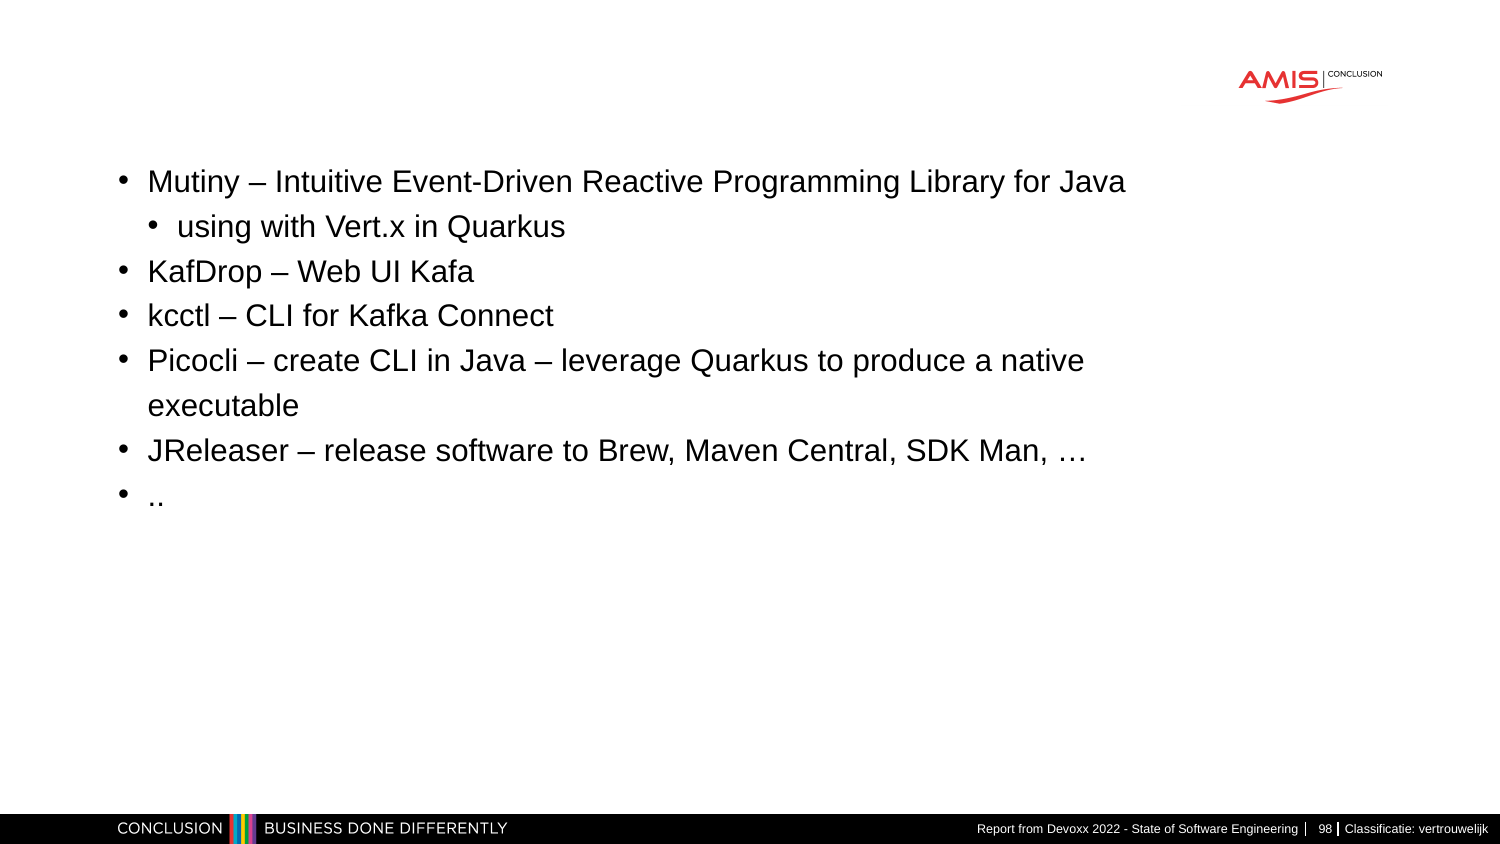

#
Mutiny – Intuitive Event-Driven Reactive Programming Library for Java
using with Vert.x in Quarkus
KafDrop – Web UI Kafa
kcctl – CLI for Kafka Connect
Picocli – create CLI in Java – leverage Quarkus to produce a native executable
JReleaser – release software to Brew, Maven Central, SDK Man, …
..

Report from Devoxx 2022 - State of Software Engineering
98